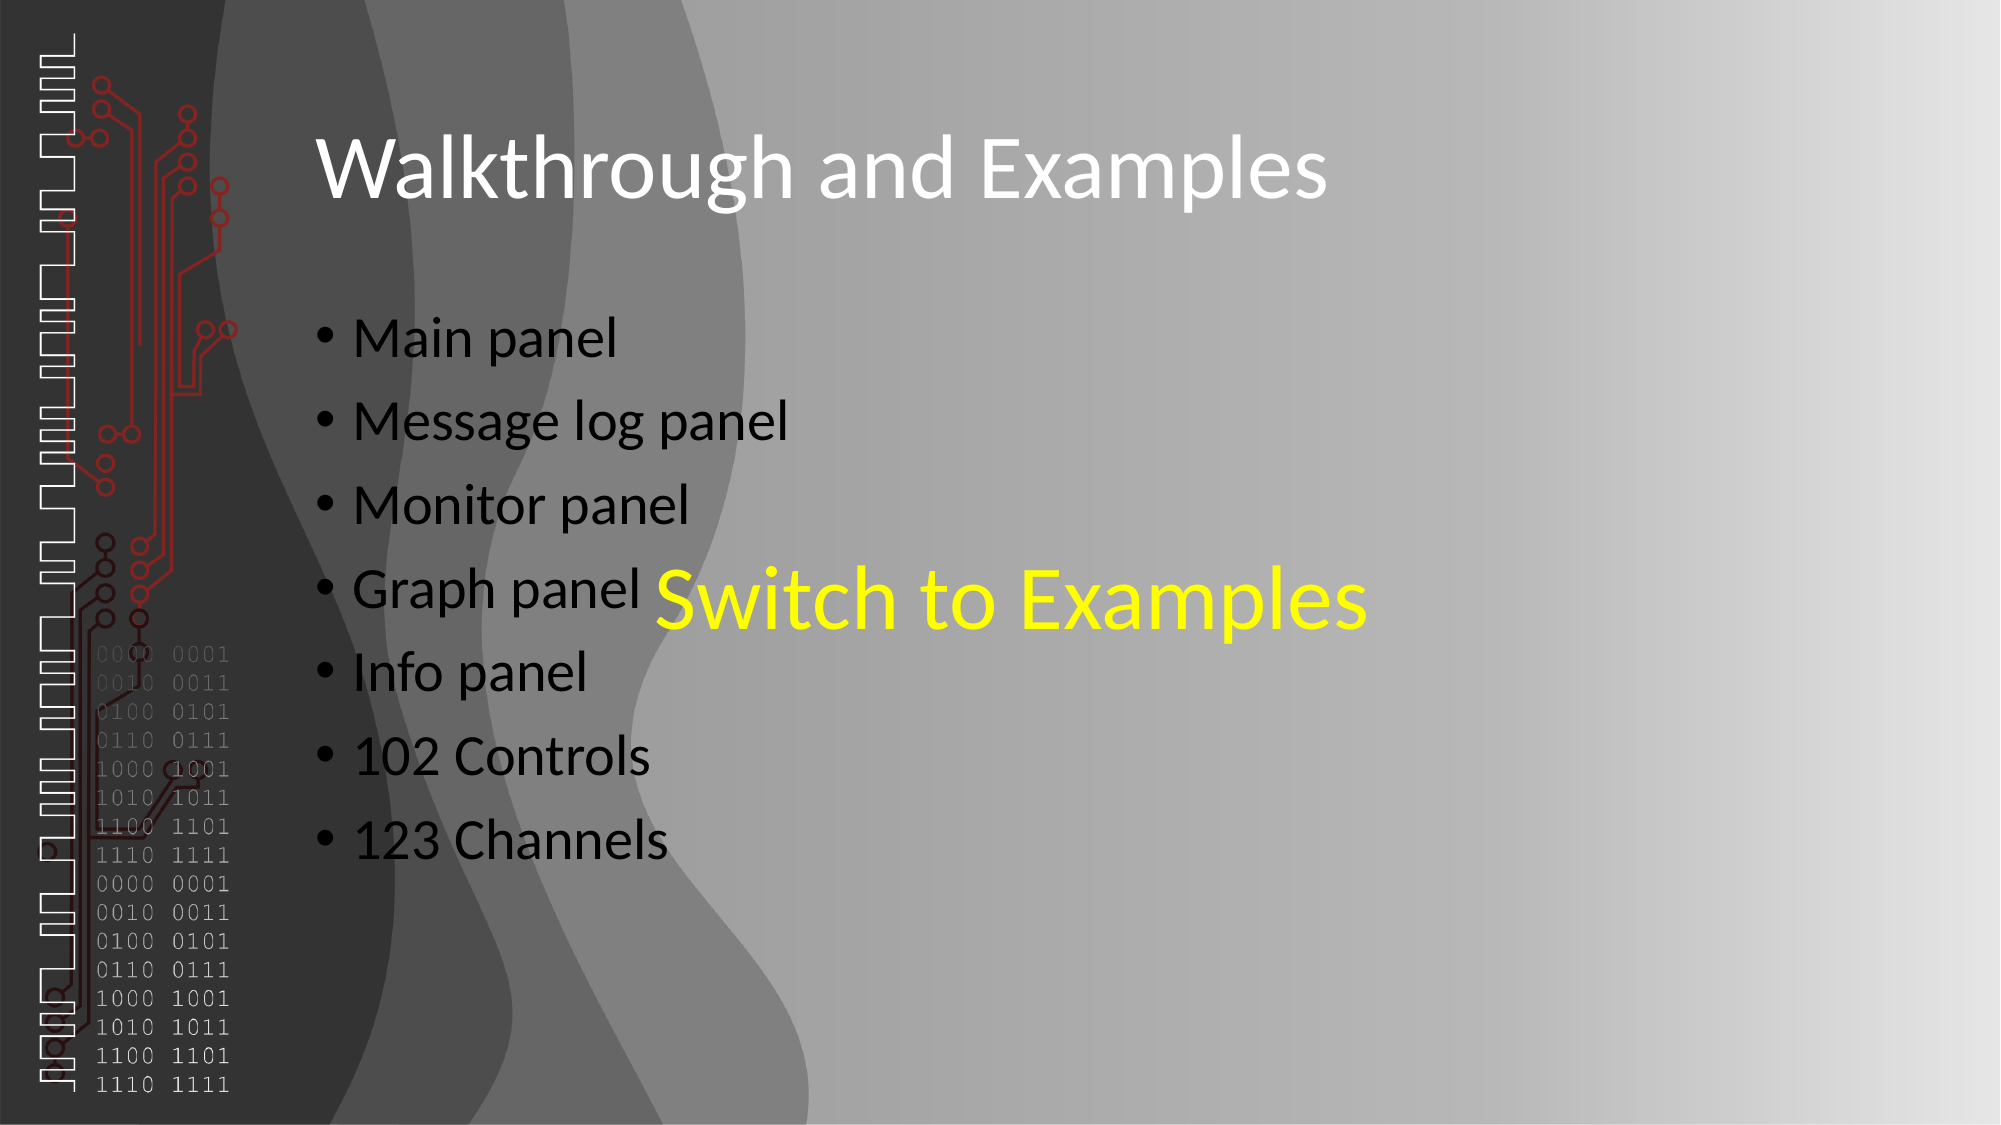

# Walkthrough and Examples
Main panel
Message log panel
Monitor panel
Graph panel
Info panel
102 Controls
123 Channels
Switch to Examples